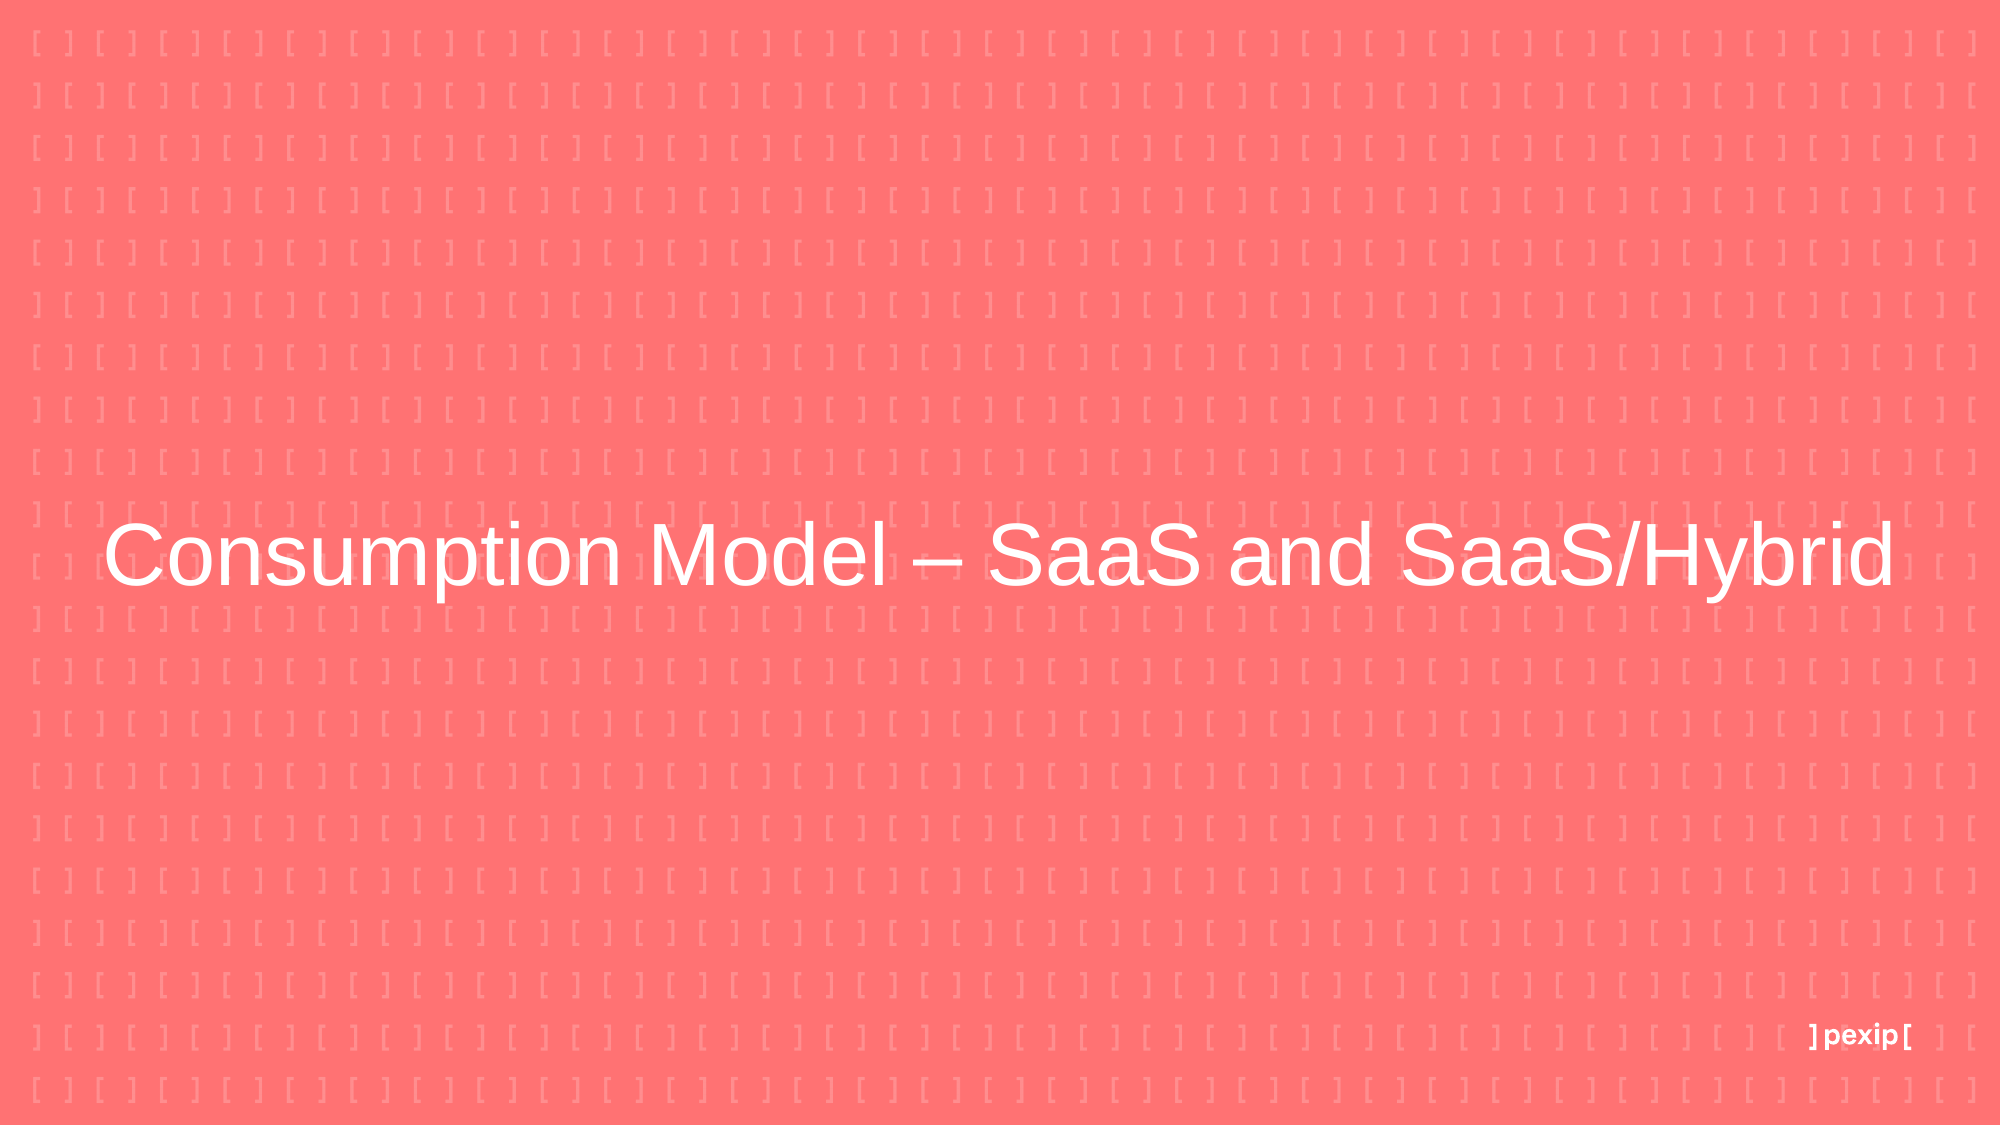

# Consumption Model – SaaS and SaaS/Hybrid